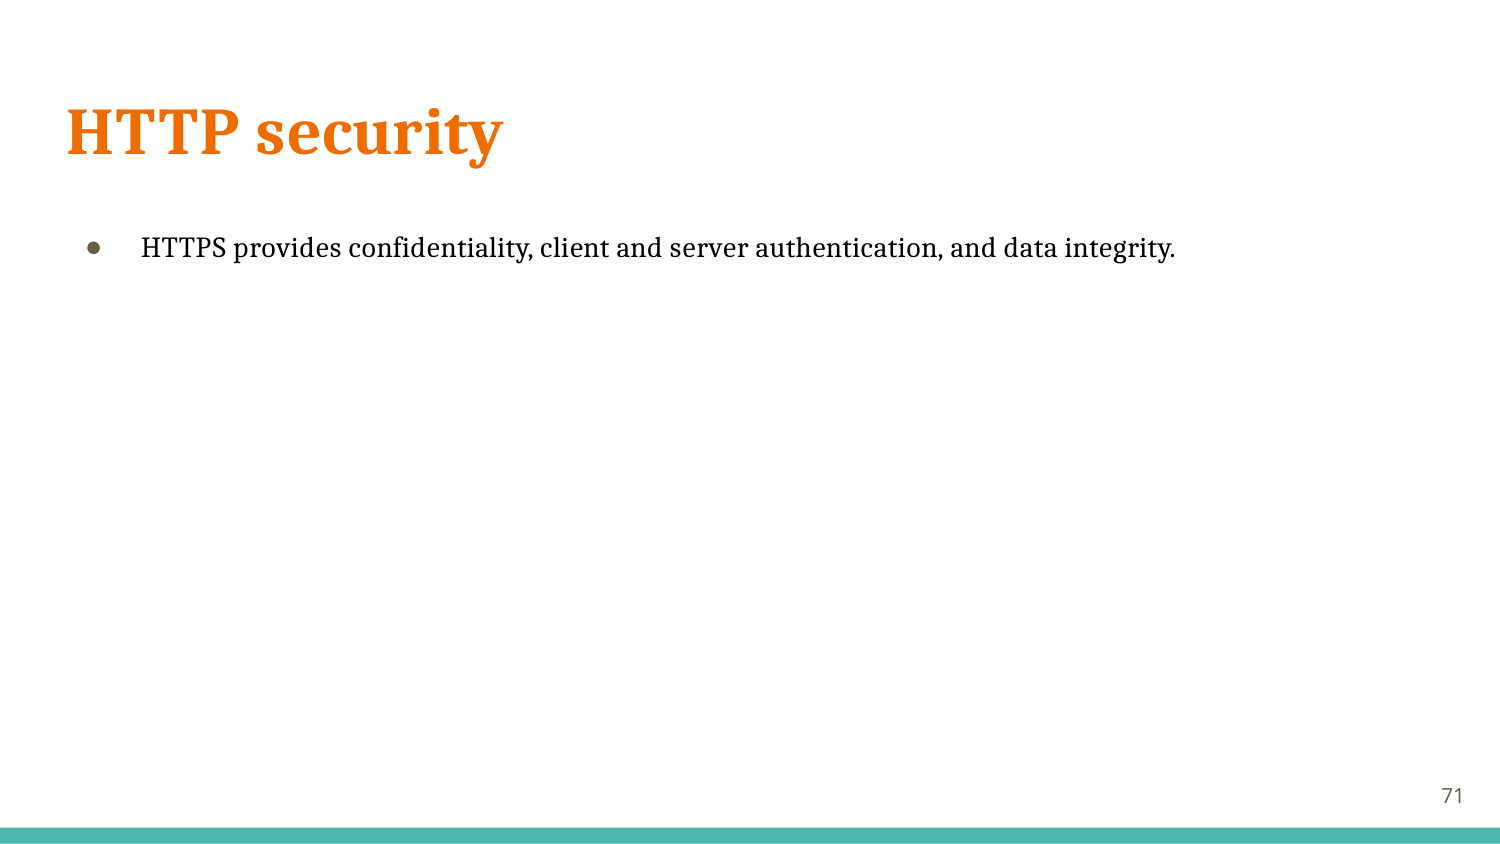

# HTTP security
HTTPS provides confidentiality, client and server authentication, and data integrity.

71